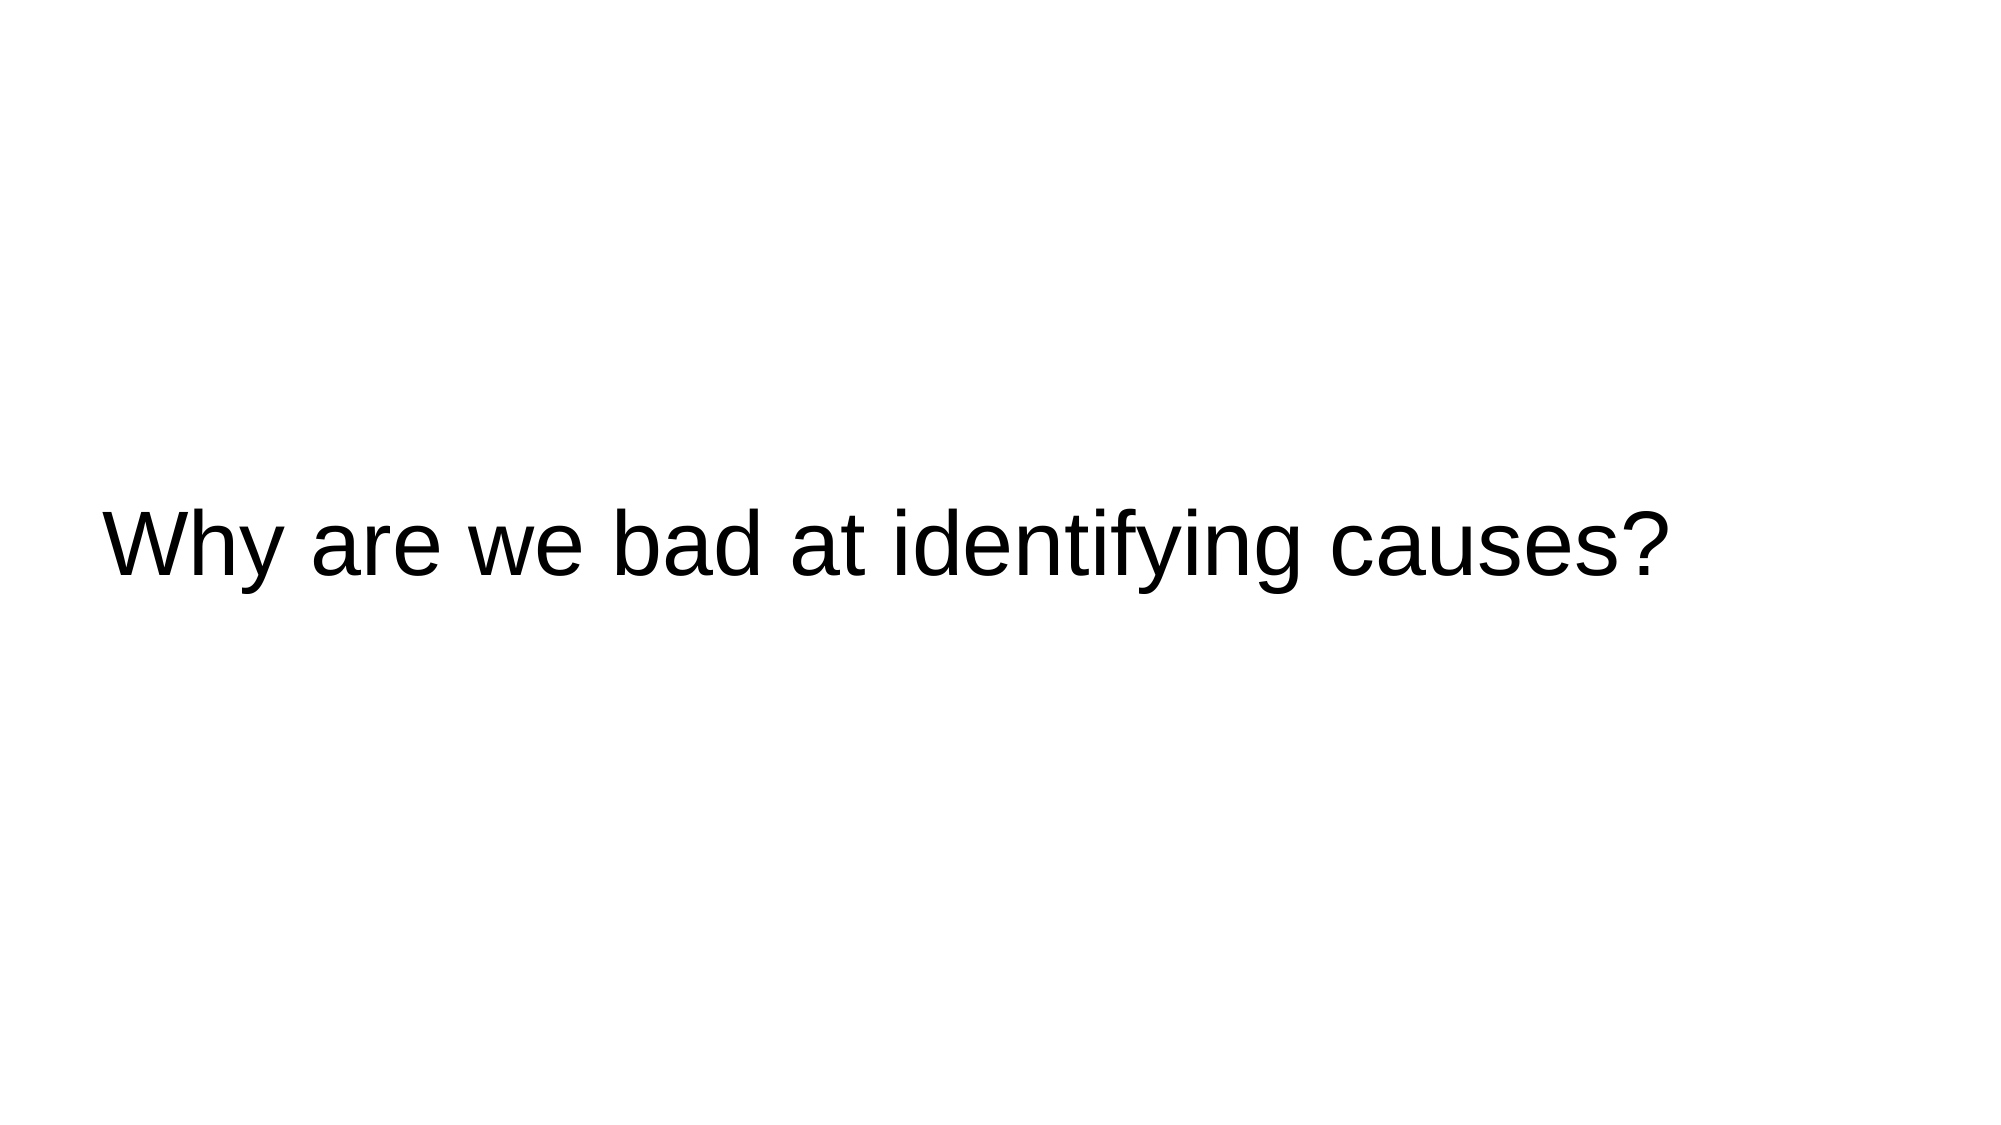

# Why are we bad at identifying causes?